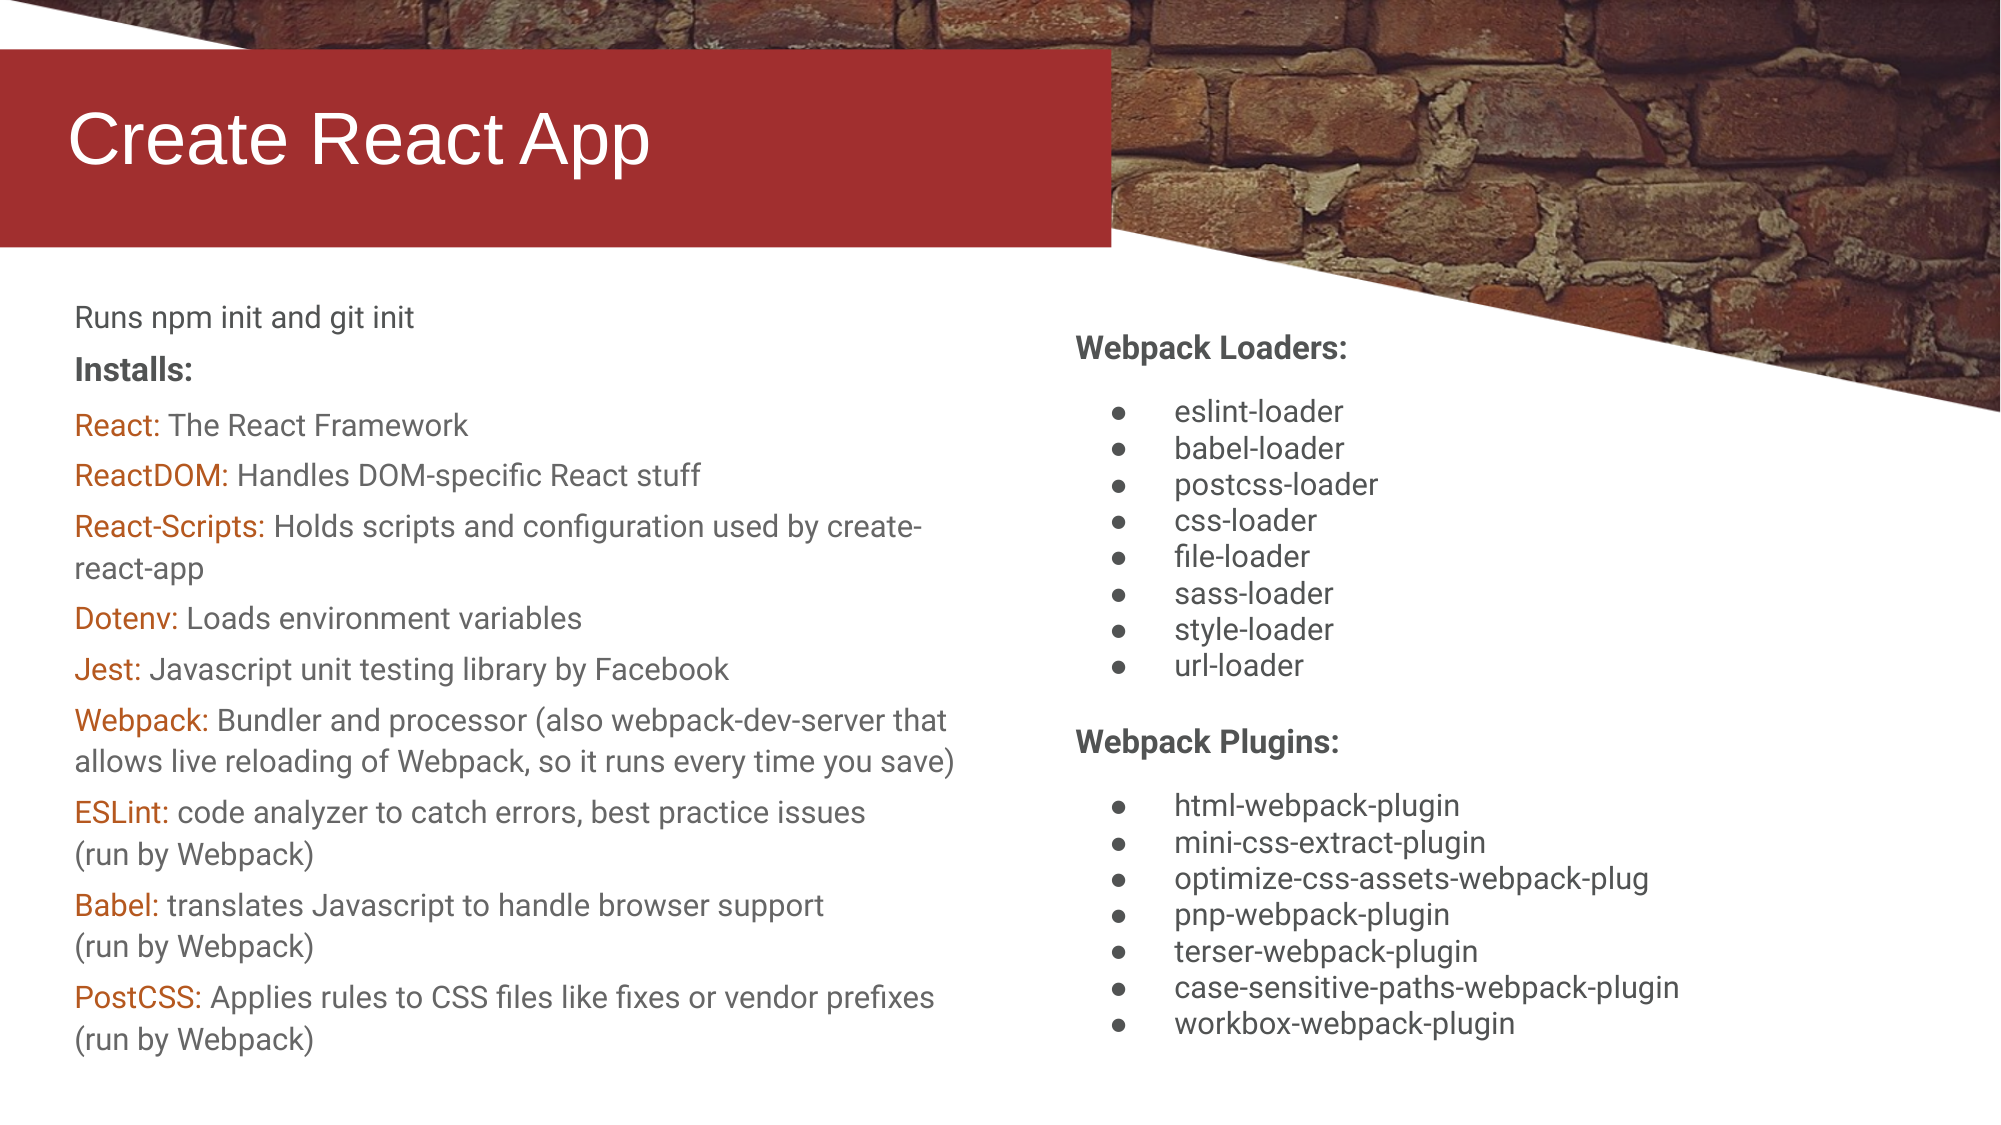

# Create React App
Runs npm init and git init
Installs:
React: The React Framework
ReactDOM: Handles DOM-specific React stuff
React-Scripts: Holds scripts and configuration used by create-react-app
Dotenv: Loads environment variables
Jest: Javascript unit testing library by Facebook
Webpack: Bundler and processor (also webpack-dev-server that allows live reloading of Webpack, so it runs every time you save)
ESLint: code analyzer to catch errors, best practice issues
(run by Webpack)
Babel: translates Javascript to handle browser support
(run by Webpack)
PostCSS: Applies rules to CSS files like fixes or vendor prefixes (run by Webpack)
Webpack Loaders:
eslint-loader
babel-loader
postcss-loader
css-loader
file-loader
sass-loader
style-loader
url-loader
Webpack Plugins:
html-webpack-plugin
mini-css-extract-plugin
optimize-css-assets-webpack-plug
pnp-webpack-plugin
terser-webpack-plugin
case-sensitive-paths-webpack-plugin
workbox-webpack-plugin